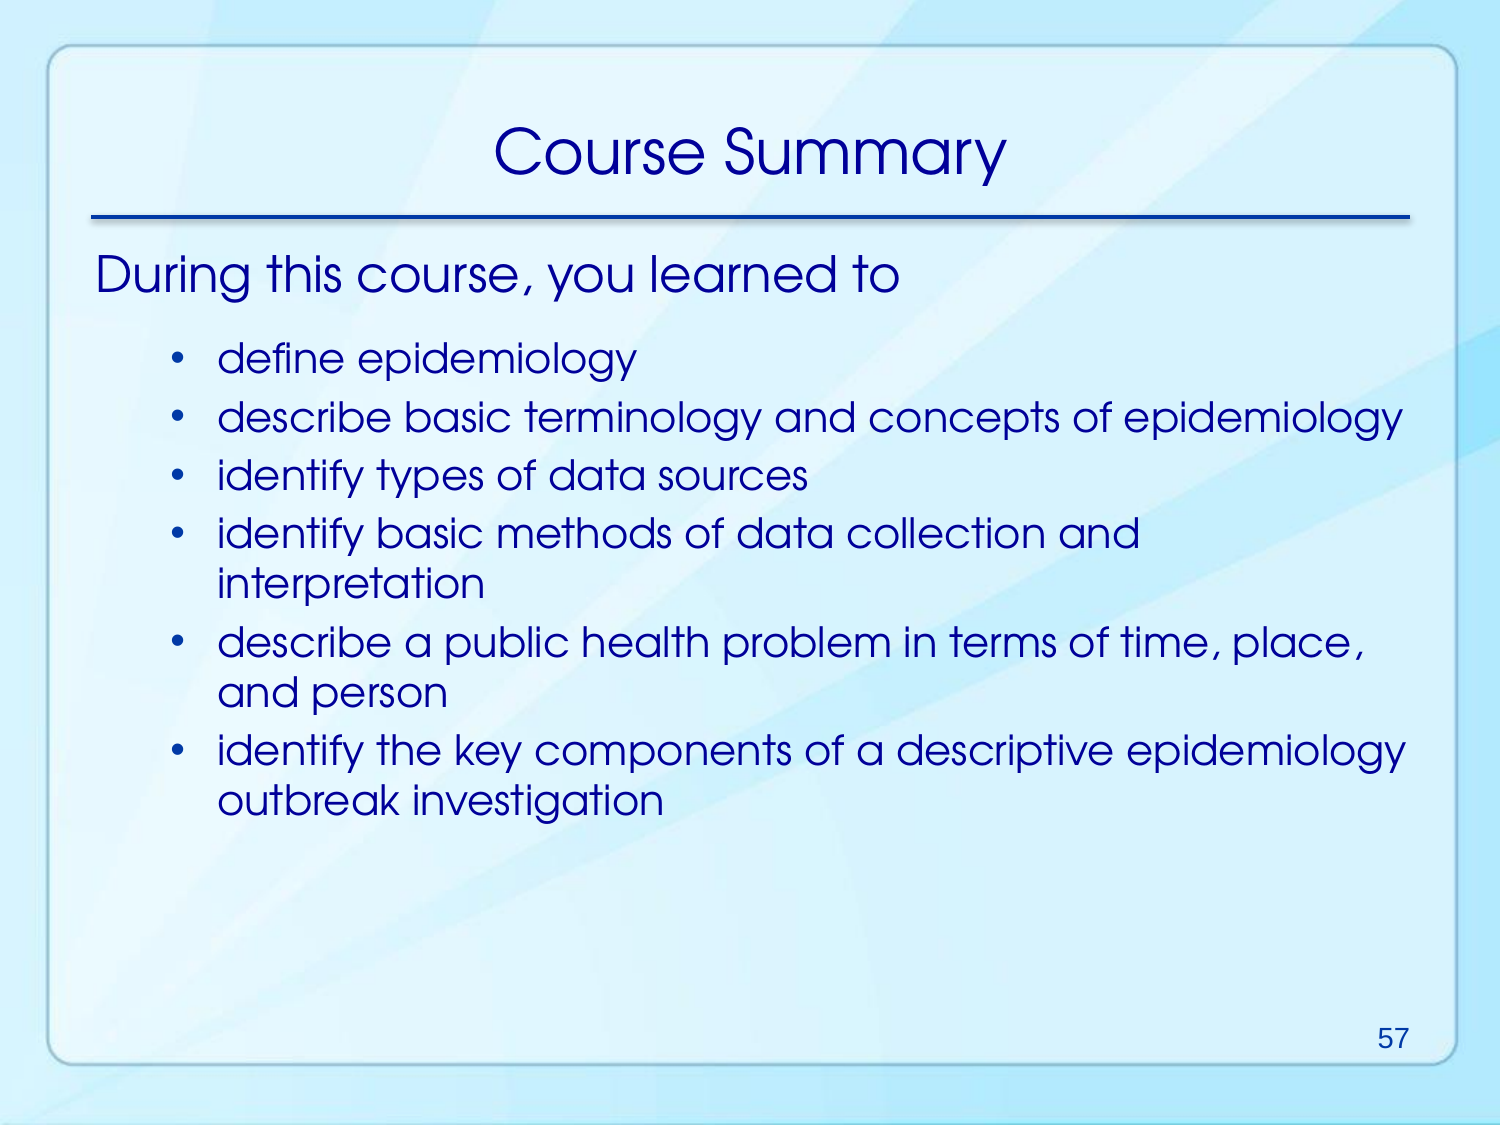

Course Summary
During this course, you learned to
define epidemiology
describe basic terminology and concepts of epidemiology
identify types of data sources
identify basic methods of data collection and interpretation
describe a public health problem in terms of time, place, and person
identify the key components of a descriptive epidemiology outbreak investigation
57